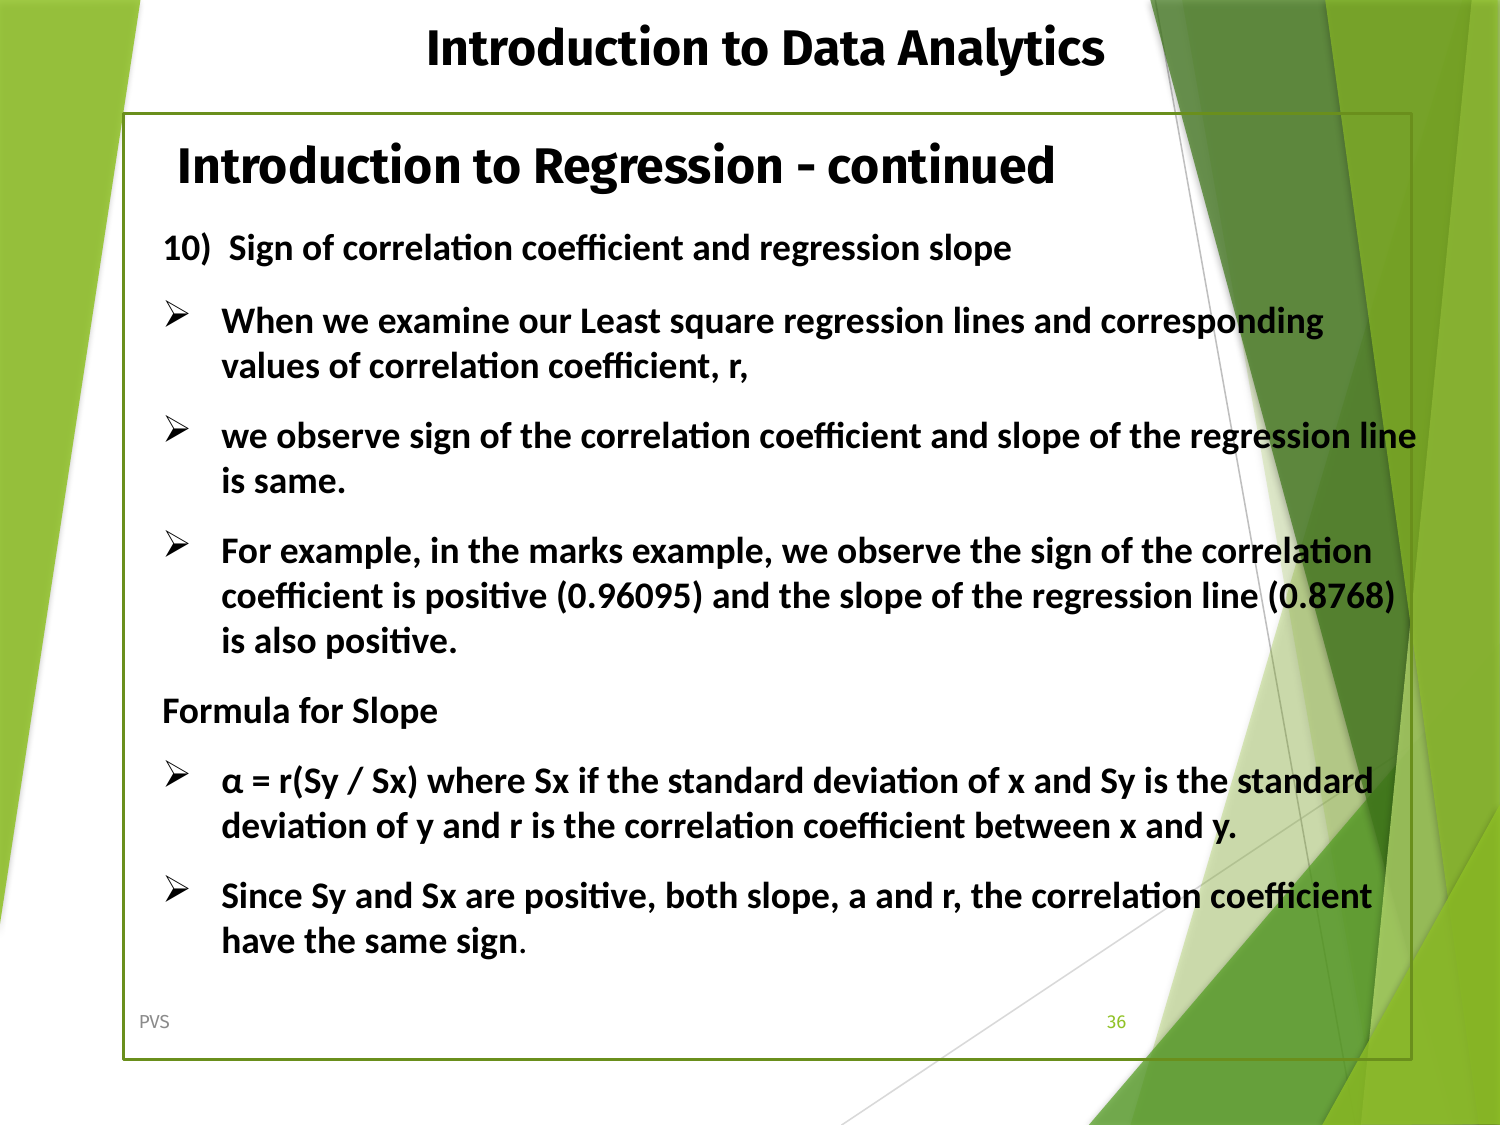

Introduction to Regression - continued
10)  Sign of correlation coefficient and regression slope
When we examine our Least square regression lines and corresponding values of correlation coefficient, r,
we observe sign of the correlation coefficient and slope of the regression line is same.
For example, in the marks example, we observe the sign of the correlation coefficient is positive (0.96095) and the slope of the regression line (0.8768) is also positive.
Formula for Slope
α = r(Sy / Sx) where Sx if the standard deviation of x and Sy is the standard deviation of y and r is the correlation coefficient between x and y.
Since Sy and Sx are positive, both slope, a and r, the correlation coefficient have the same sign.
PVS
36